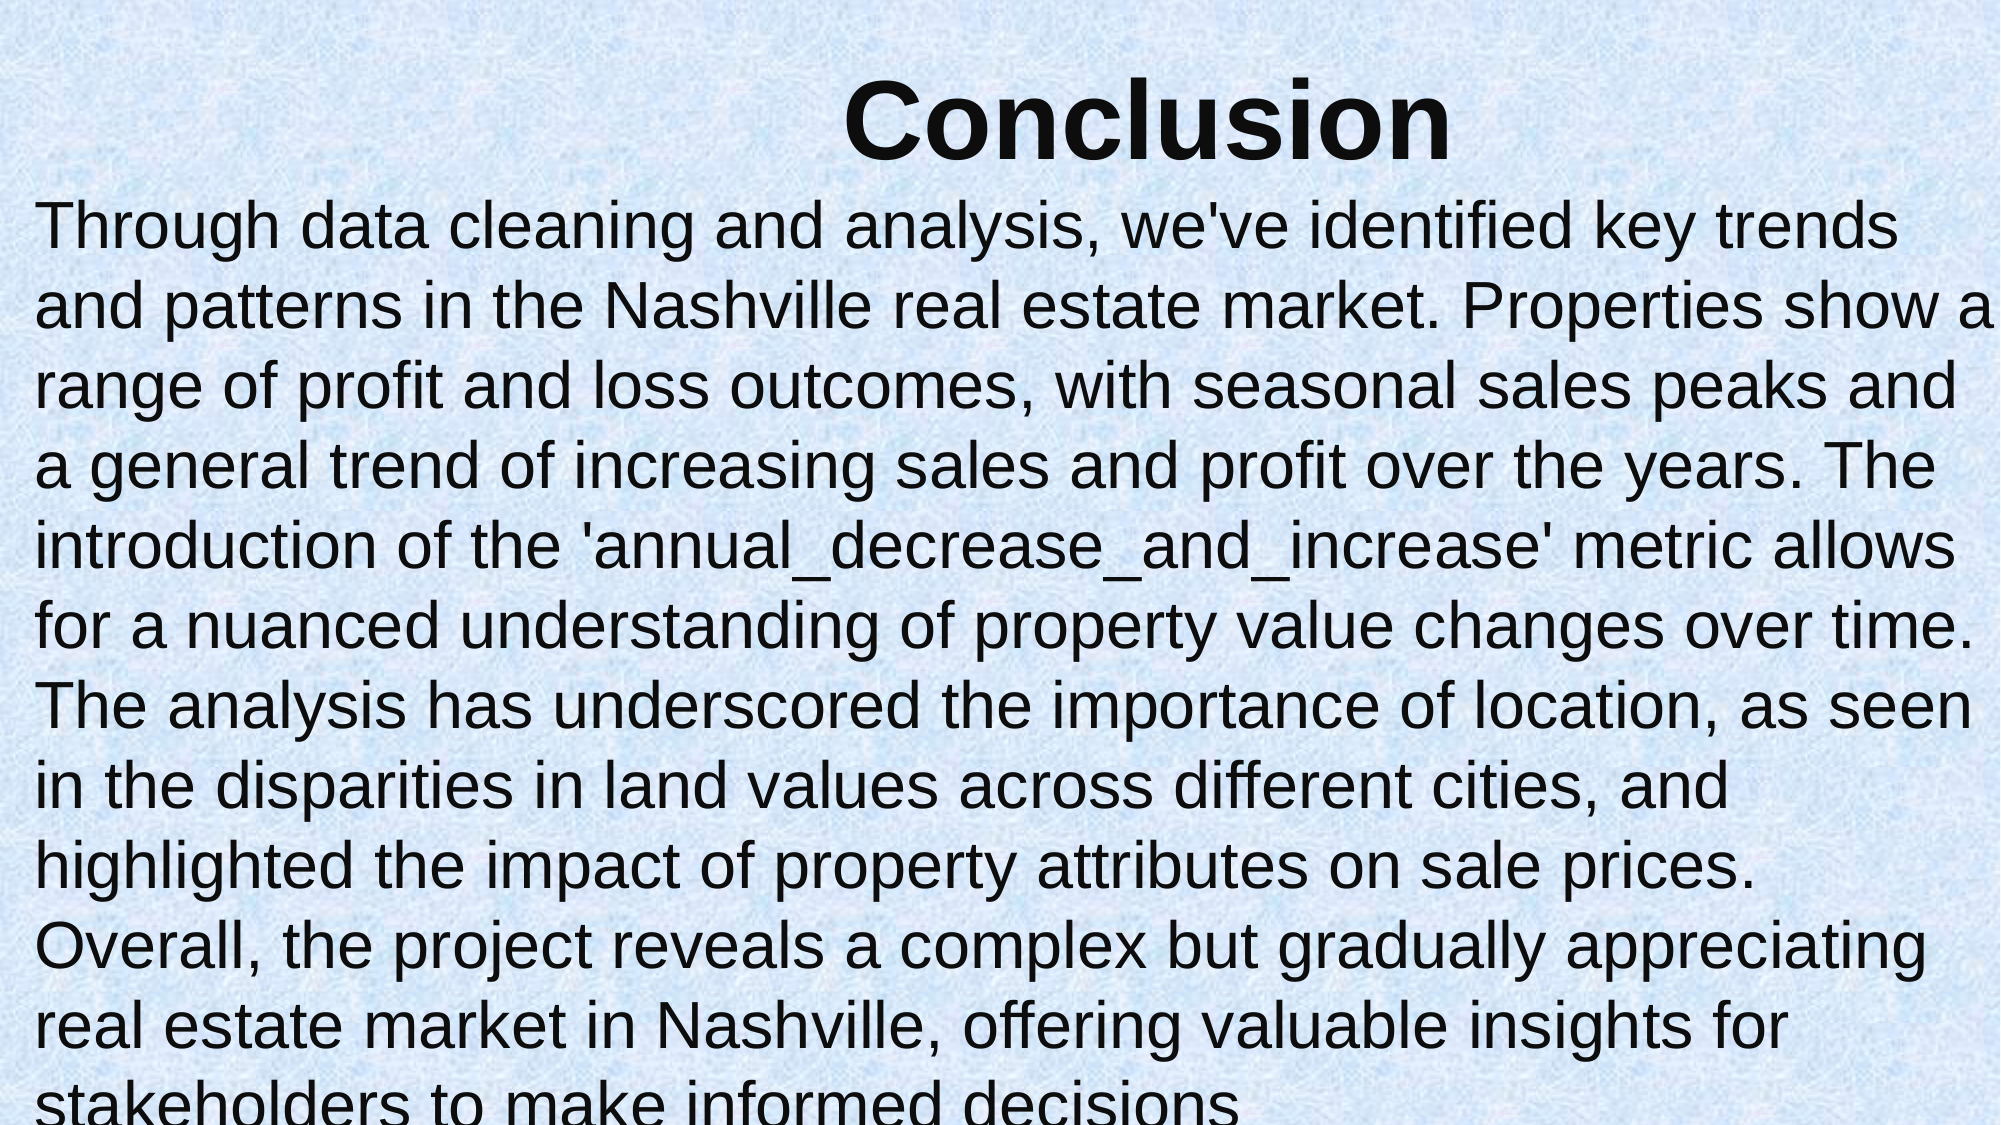

Conclusion
Through data cleaning and analysis, we've identified key trends and patterns in the Nashville real estate market. Properties show a range of profit and loss outcomes, with seasonal sales peaks and a general trend of increasing sales and profit over the years. The introduction of the 'annual_decrease_and_increase' metric allows for a nuanced understanding of property value changes over time. The analysis has underscored the importance of location, as seen in the disparities in land values across different cities, and highlighted the impact of property attributes on sale prices. Overall, the project reveals a complex but gradually appreciating real estate market in Nashville, offering valuable insights for stakeholders to make informed decisions